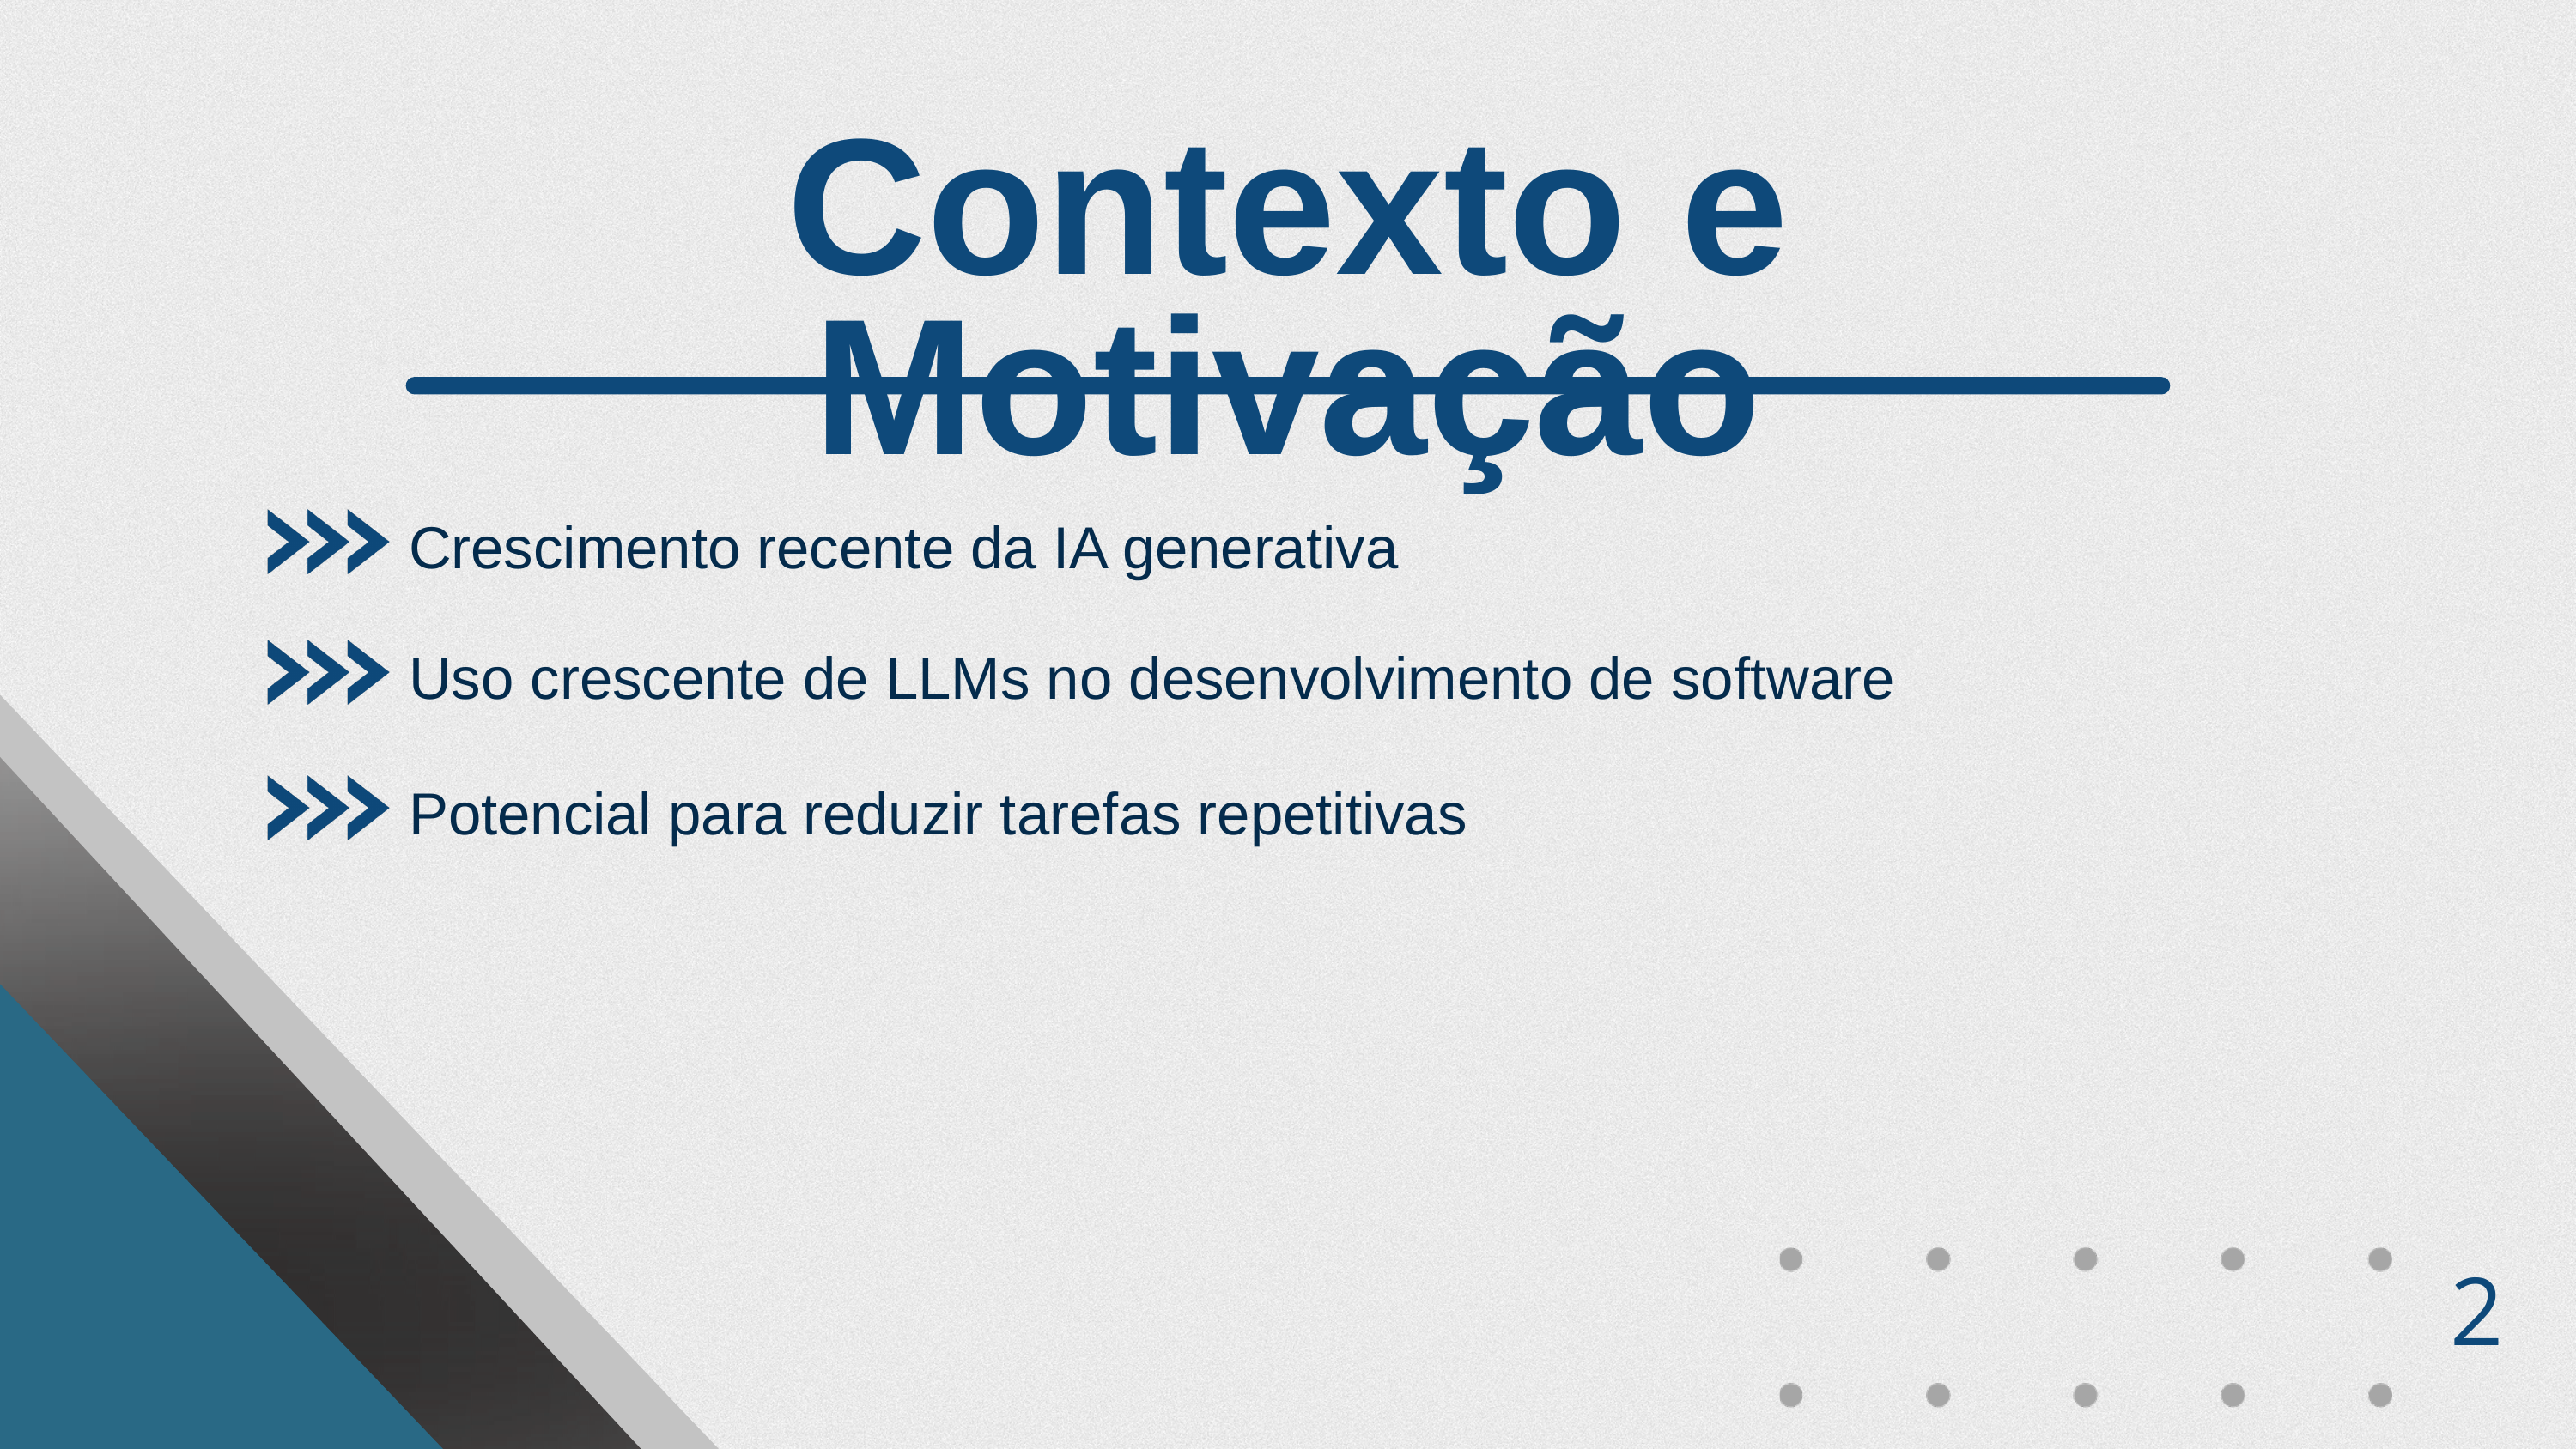

Contexto e Motivação

Crescimento recente da IA generativa

Uso crescente de LLMs no desenvolvimento de software

Potencial para reduzir tarefas repetitivas

2